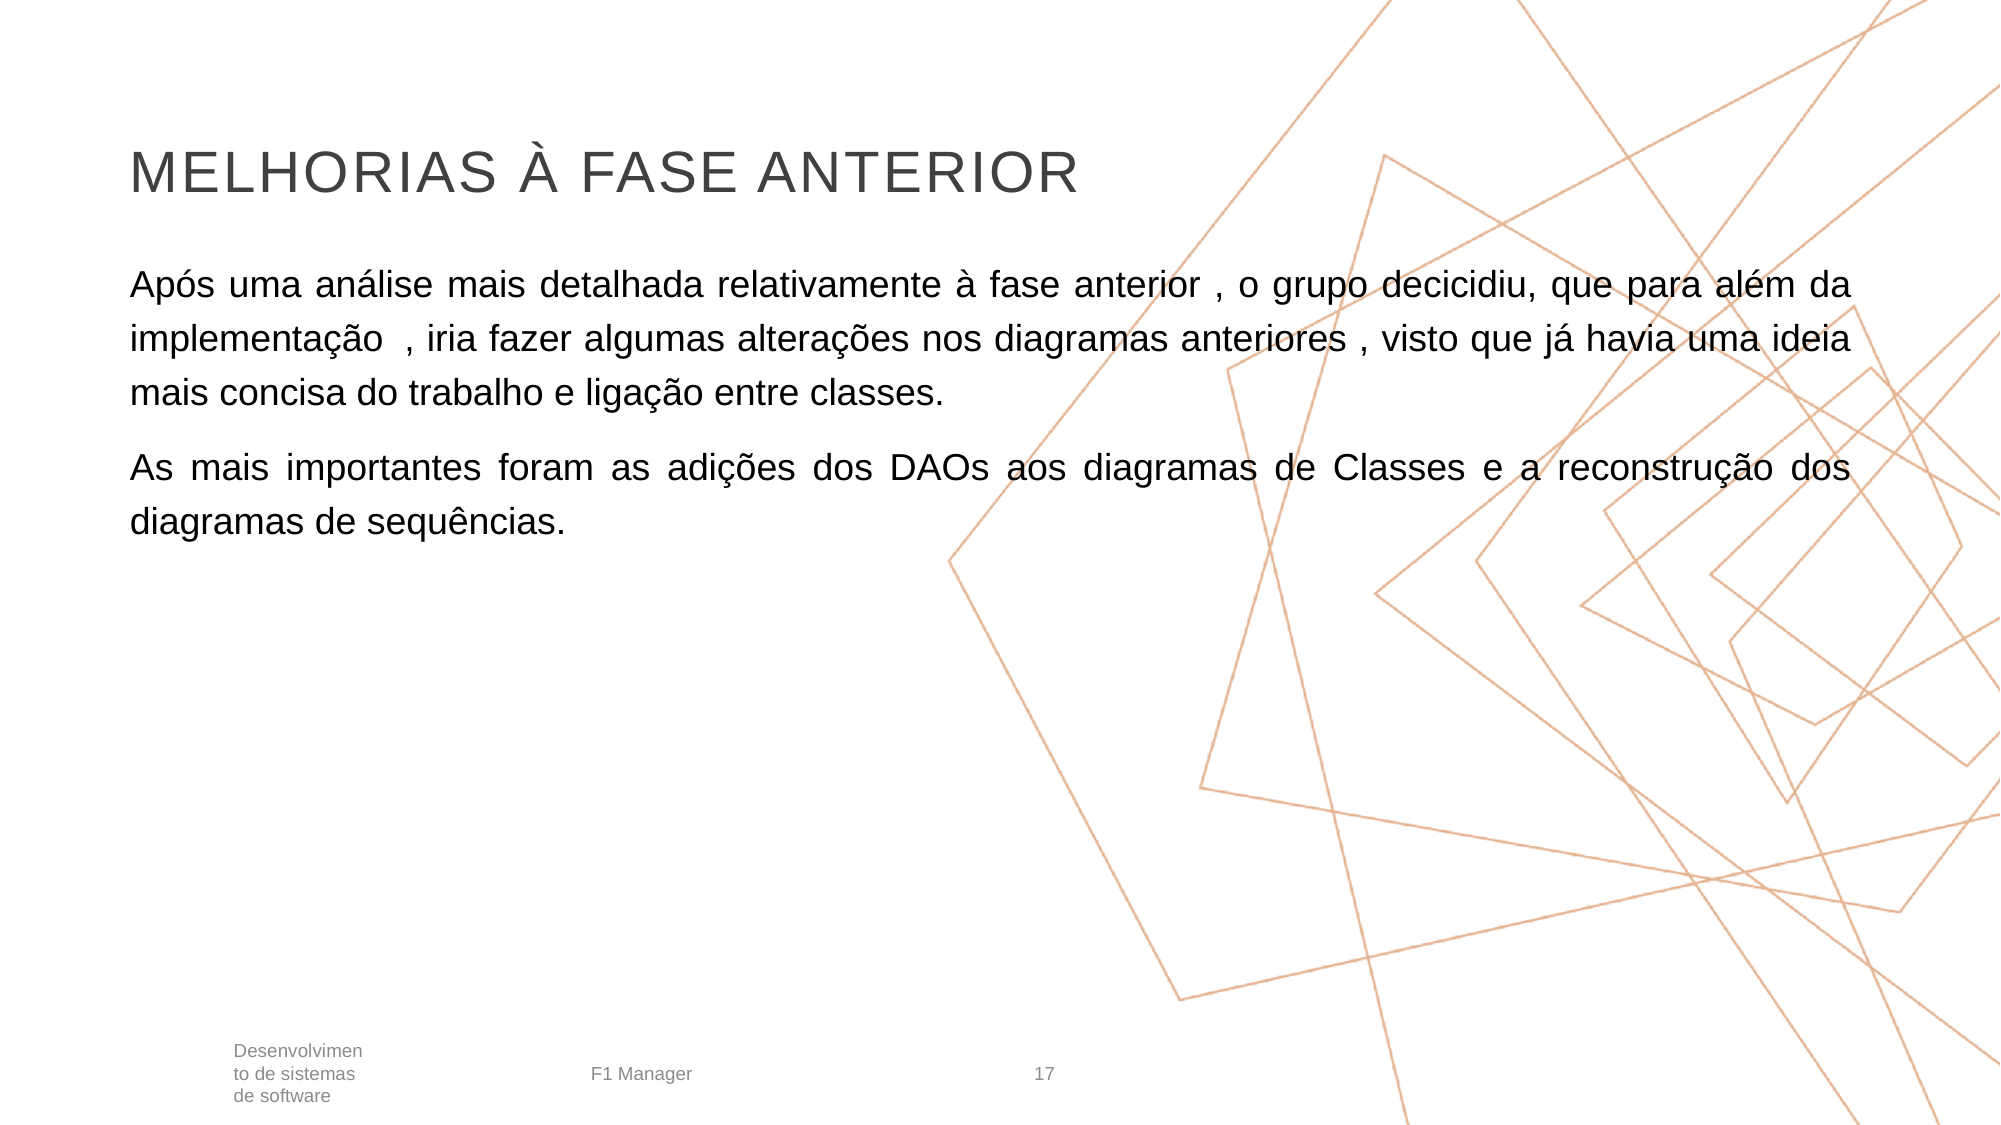

# Melhorias à fase anterior
Após uma análise mais detalhada relativamente à fase anterior , o grupo decicidiu, que para além da implementação  , iria fazer algumas alterações nos diagramas anteriores , visto que já havia uma ideia mais concisa do trabalho e ligação entre classes.
As mais importantes foram as adições dos DAOs aos diagramas de Classes e a reconstrução dos diagramas de sequências.
F1 Manager
Desenvolvimento de sistemas de software
17